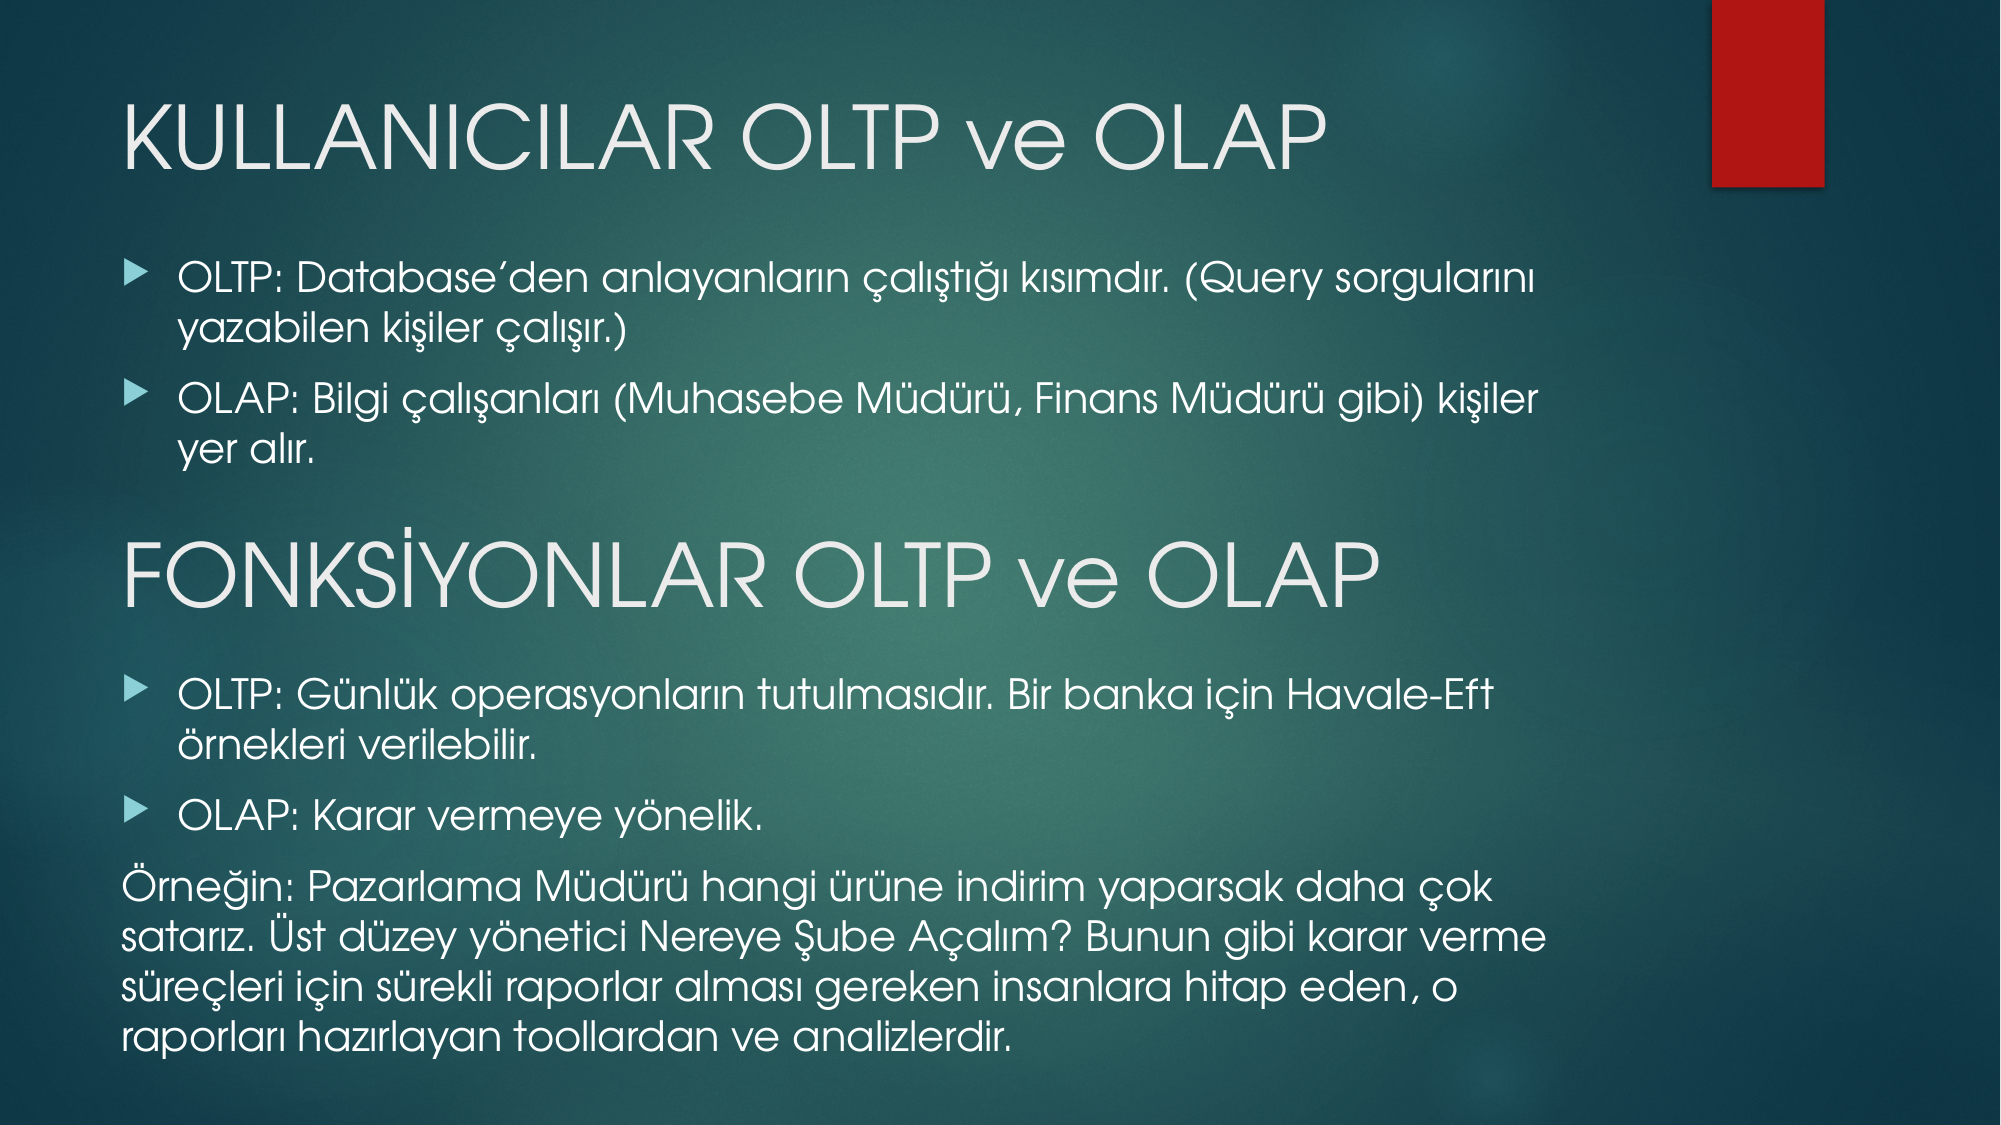

# KULLANICILAR OLTP ve OLAP
OLTP: Database’den anlayanların çalıştığı kısımdır. (Query sorgularını yazabilen kişiler çalışır.)
OLAP: Bilgi çalışanları (Muhasebe Müdürü, Finans Müdürü gibi) kişiler yer alır.
FONKSİYONLAR OLTP ve OLAP
OLTP: Günlük operasyonların tutulmasıdır. Bir banka için Havale-Eft örnekleri verilebilir.
OLAP: Karar vermeye yönelik.
Örneğin: Pazarlama Müdürü hangi ürüne indirim yaparsak daha çok satarız. Üst düzey yönetici Nereye Şube Açalım? Bunun gibi karar verme süreçleri için sürekli raporlar alması gereken insanlara hitap eden, o raporları hazırlayan toollardan ve analizlerdir.